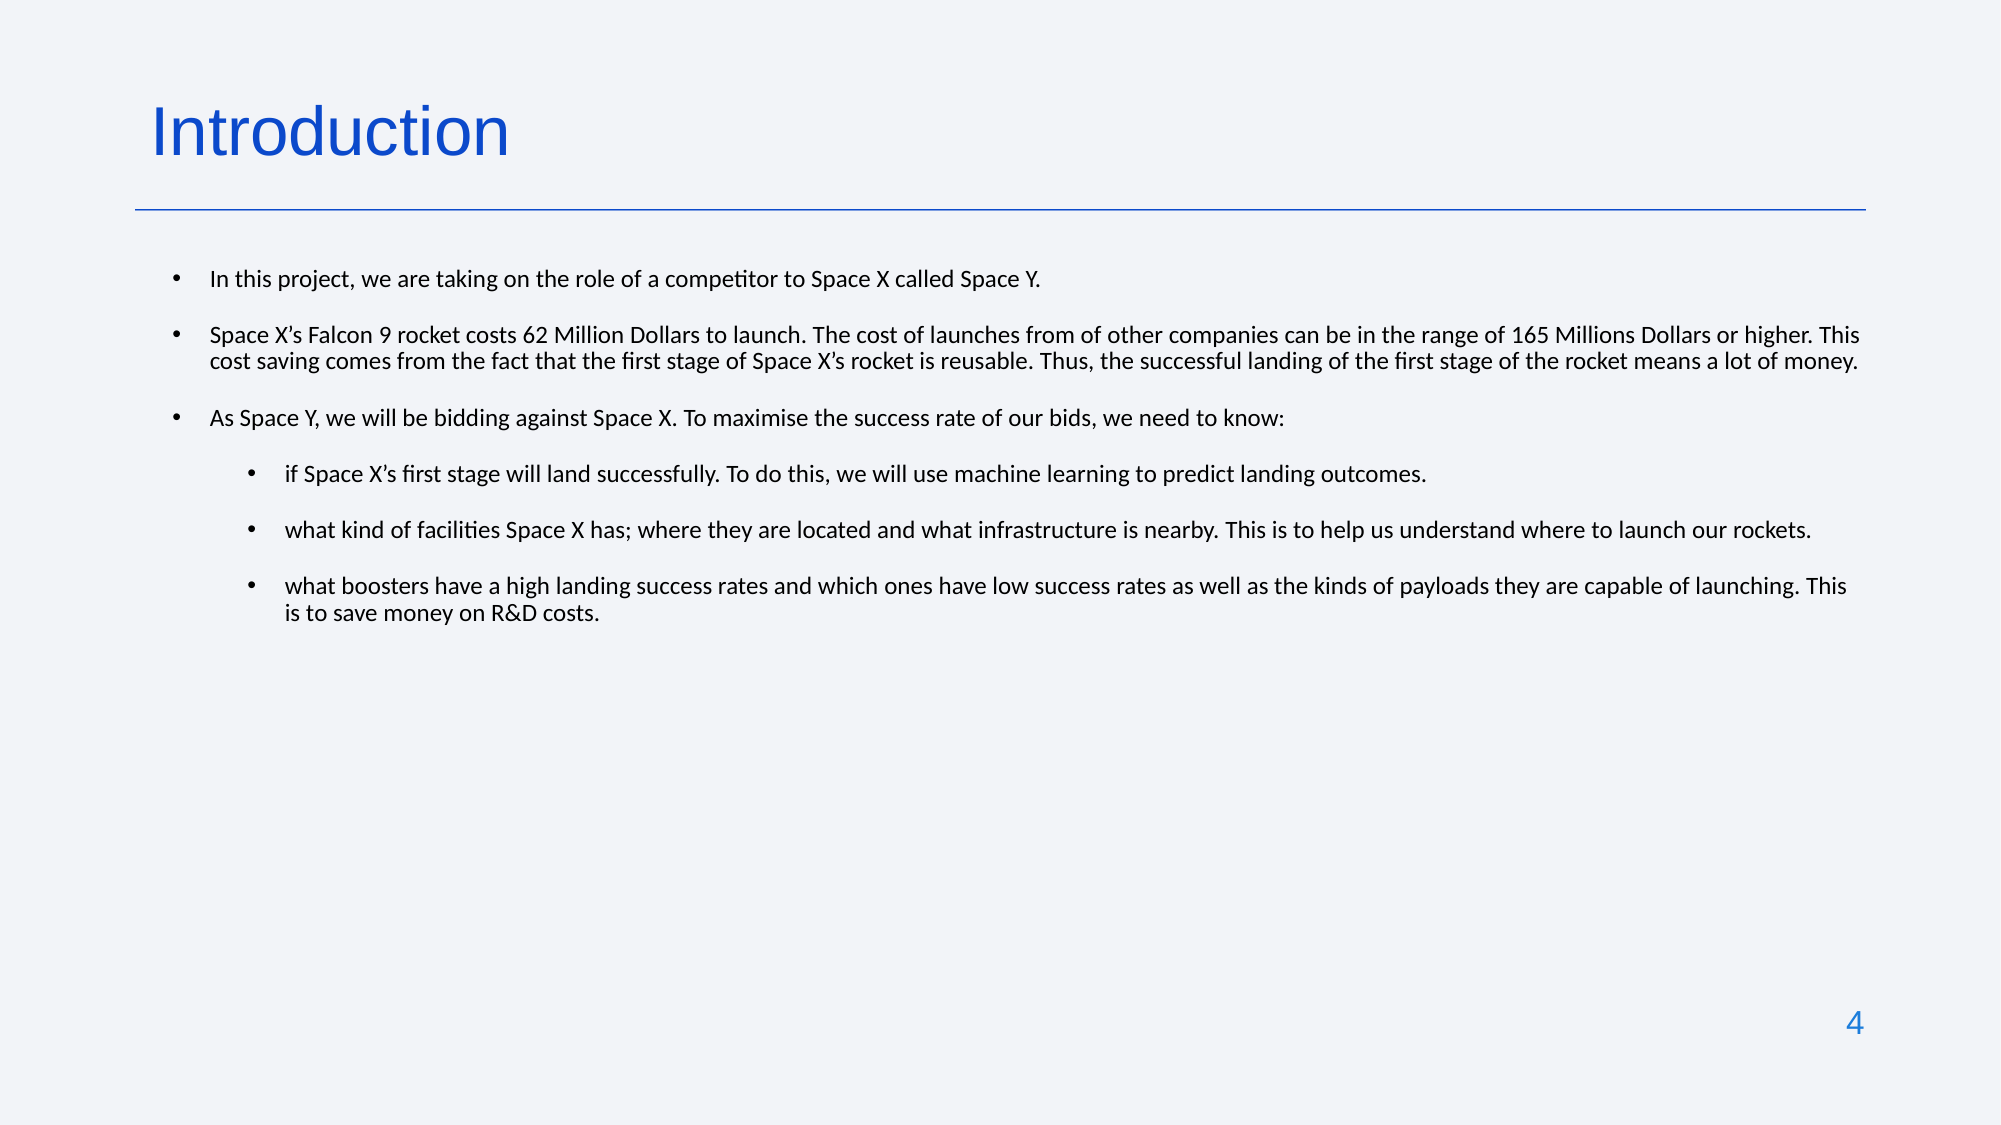

Introduction
In this project, we are taking on the role of a competitor to Space X called Space Y.
Space X’s Falcon 9 rocket costs 62 Million Dollars to launch. The cost of launches from of other companies can be in the range of 165 Millions Dollars or higher. This cost saving comes from the fact that the first stage of Space X’s rocket is reusable. Thus, the successful landing of the first stage of the rocket means a lot of money.
As Space Y, we will be bidding against Space X. To maximise the success rate of our bids, we need to know:
if Space X’s first stage will land successfully. To do this, we will use machine learning to predict landing outcomes.
what kind of facilities Space X has; where they are located and what infrastructure is nearby. This is to help us understand where to launch our rockets.
what boosters have a high landing success rates and which ones have low success rates as well as the kinds of payloads they are capable of launching. This is to save money on R&D costs.
4